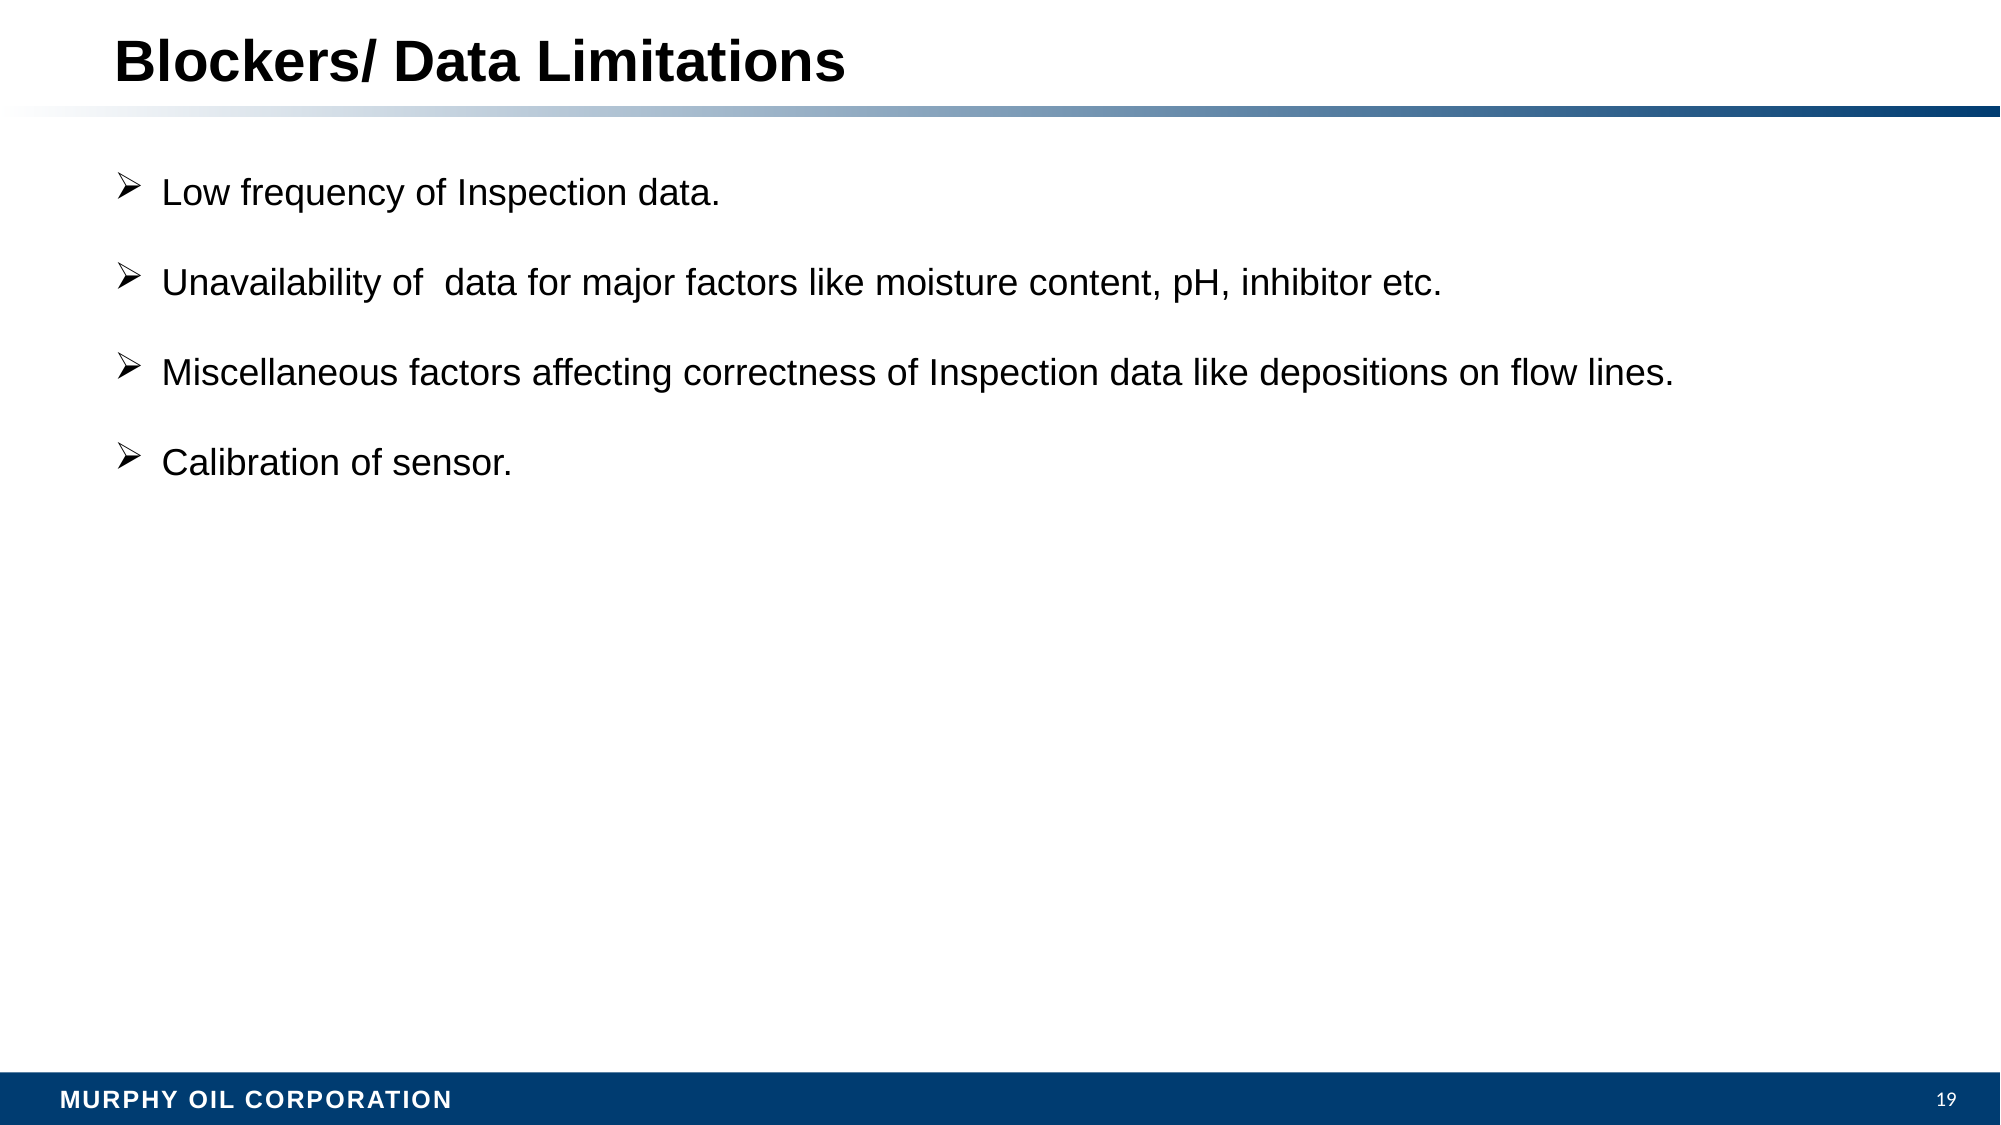

# Blockers/ Data Limitations
Low frequency of Inspection data.
Unavailability of  data for major factors like moisture content, pH, inhibitor etc.
Miscellaneous factors affecting correctness of Inspection data like depositions on flow lines.
Calibration of sensor.